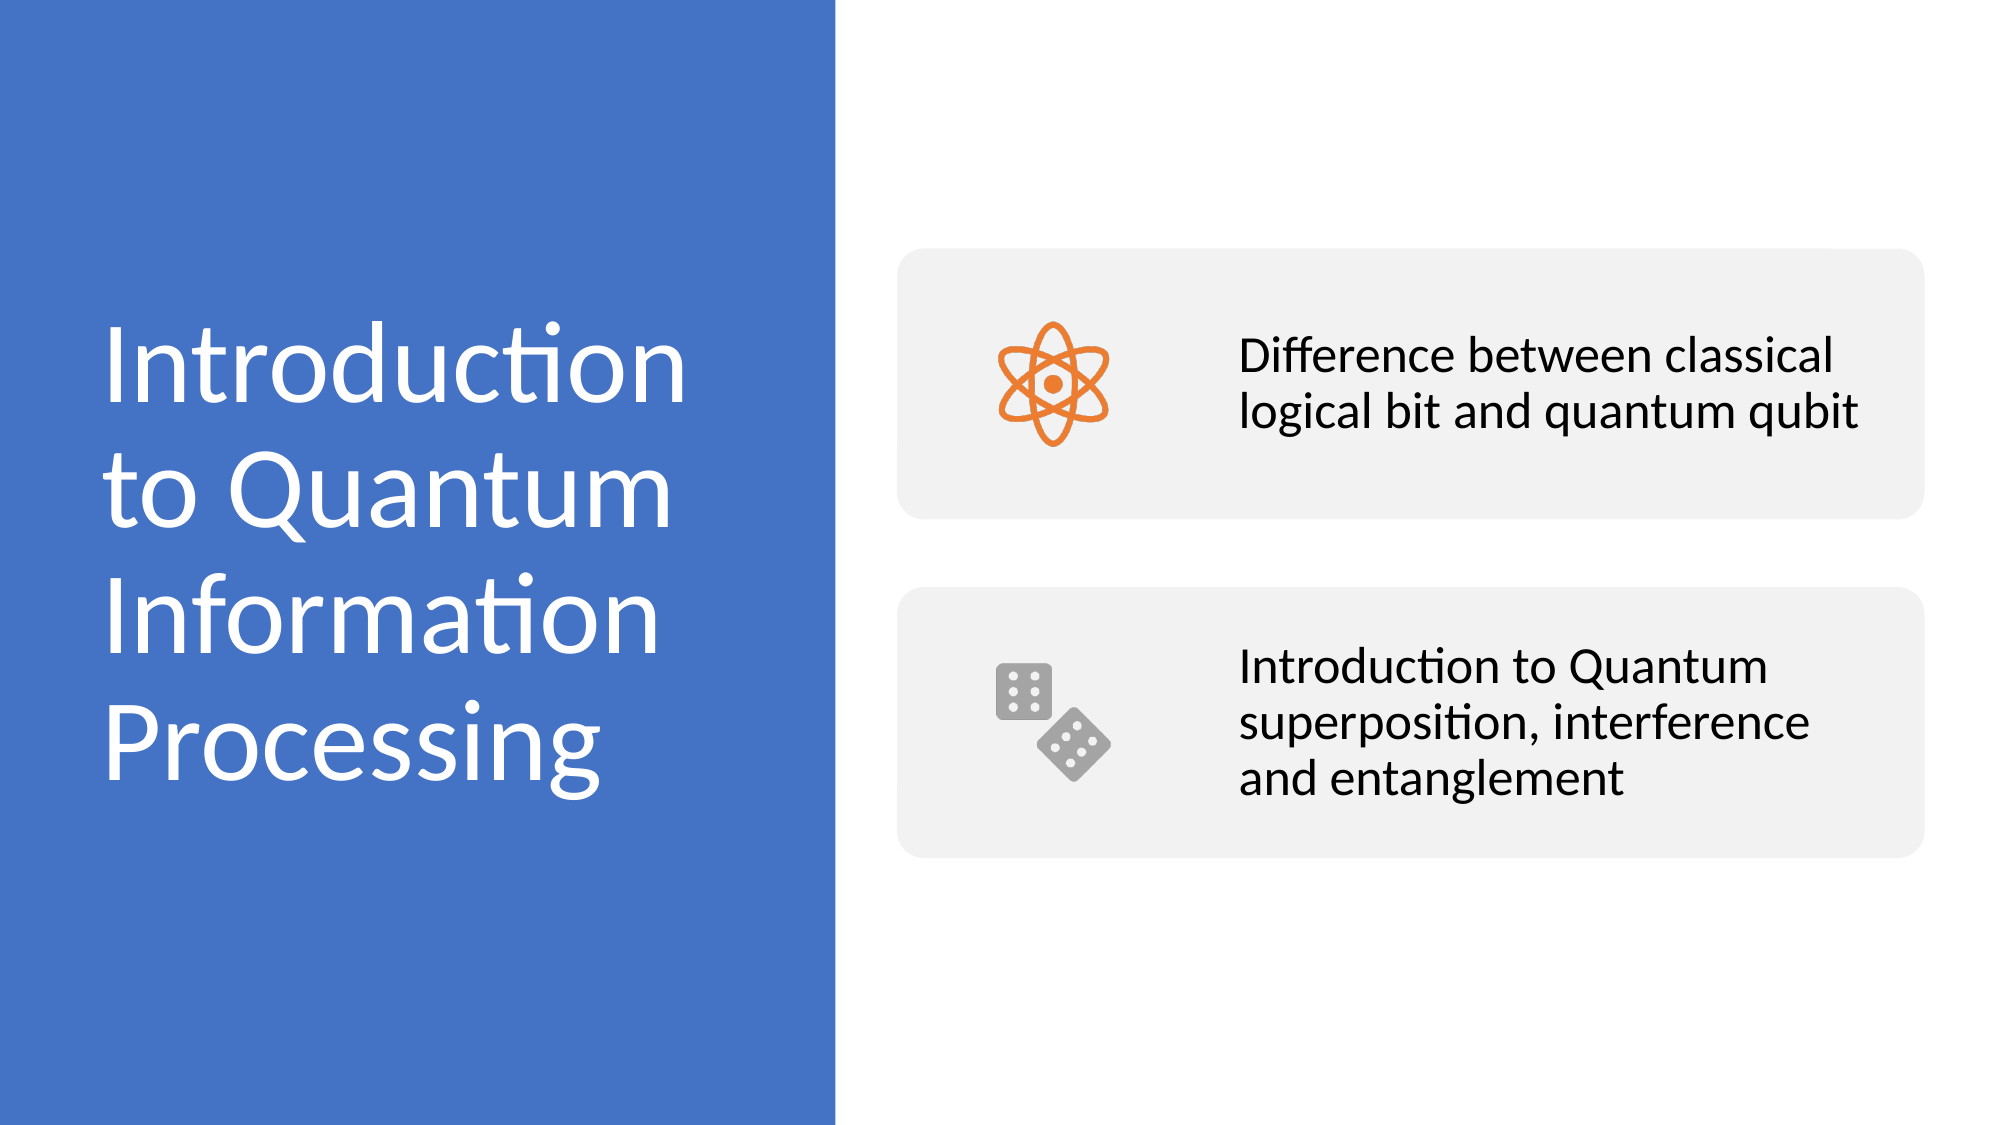

# Introduction to Quantum Information Processing
Difference between classical logical bit and quantum qubit
Introduction to Quantum superposition, interference and entanglement